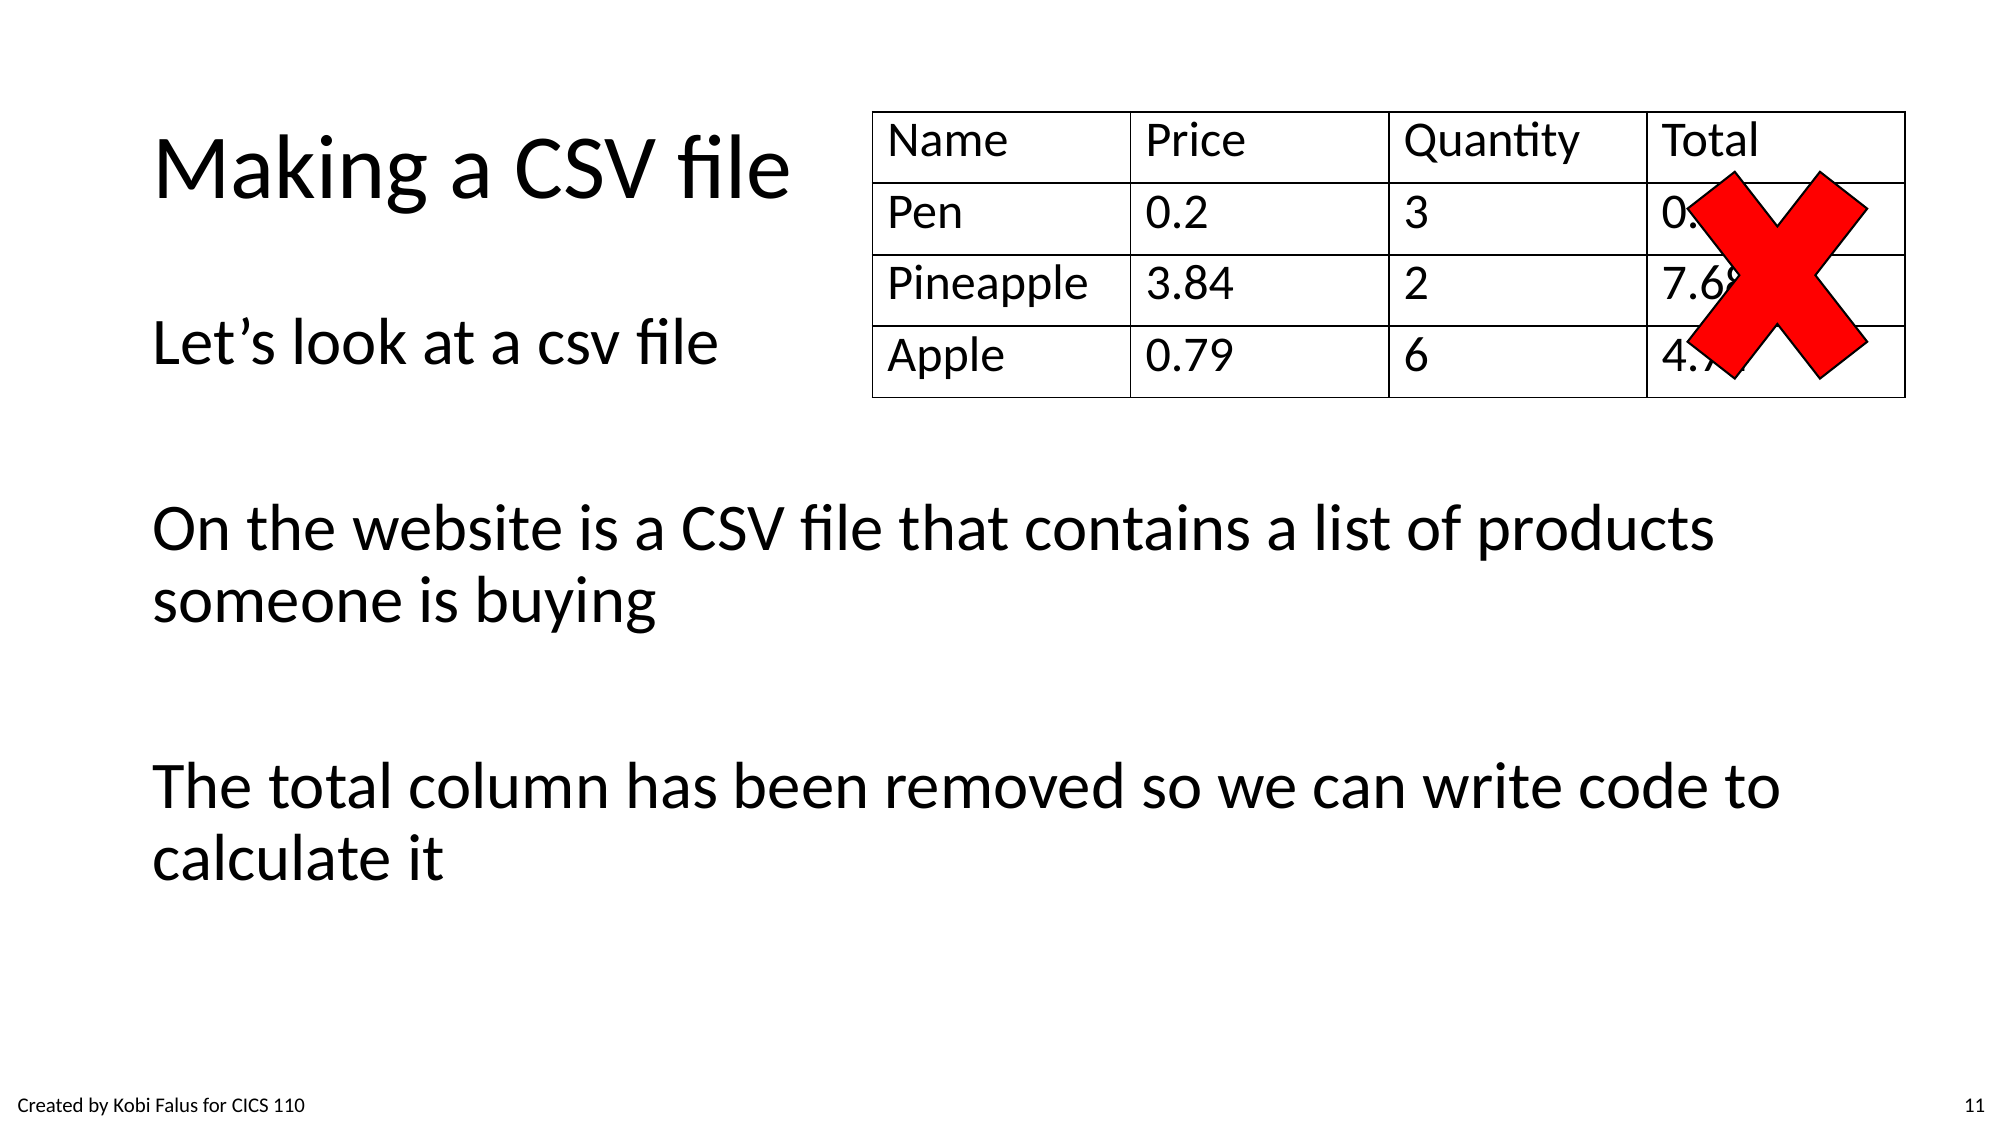

# Making a CSV file
| Name | Price | Quantity | Total |
| --- | --- | --- | --- |
| Pen | 0.2 | 3 | 0.60 |
| Pineapple | 3.84 | 2 | 7.68 |
| Apple | 0.79 | 6 | 4.74 |

Let’s look at a csv file

On the website is a CSV file that contains a list of products someone is buying

The total column has been removed so we can write code to calculate it